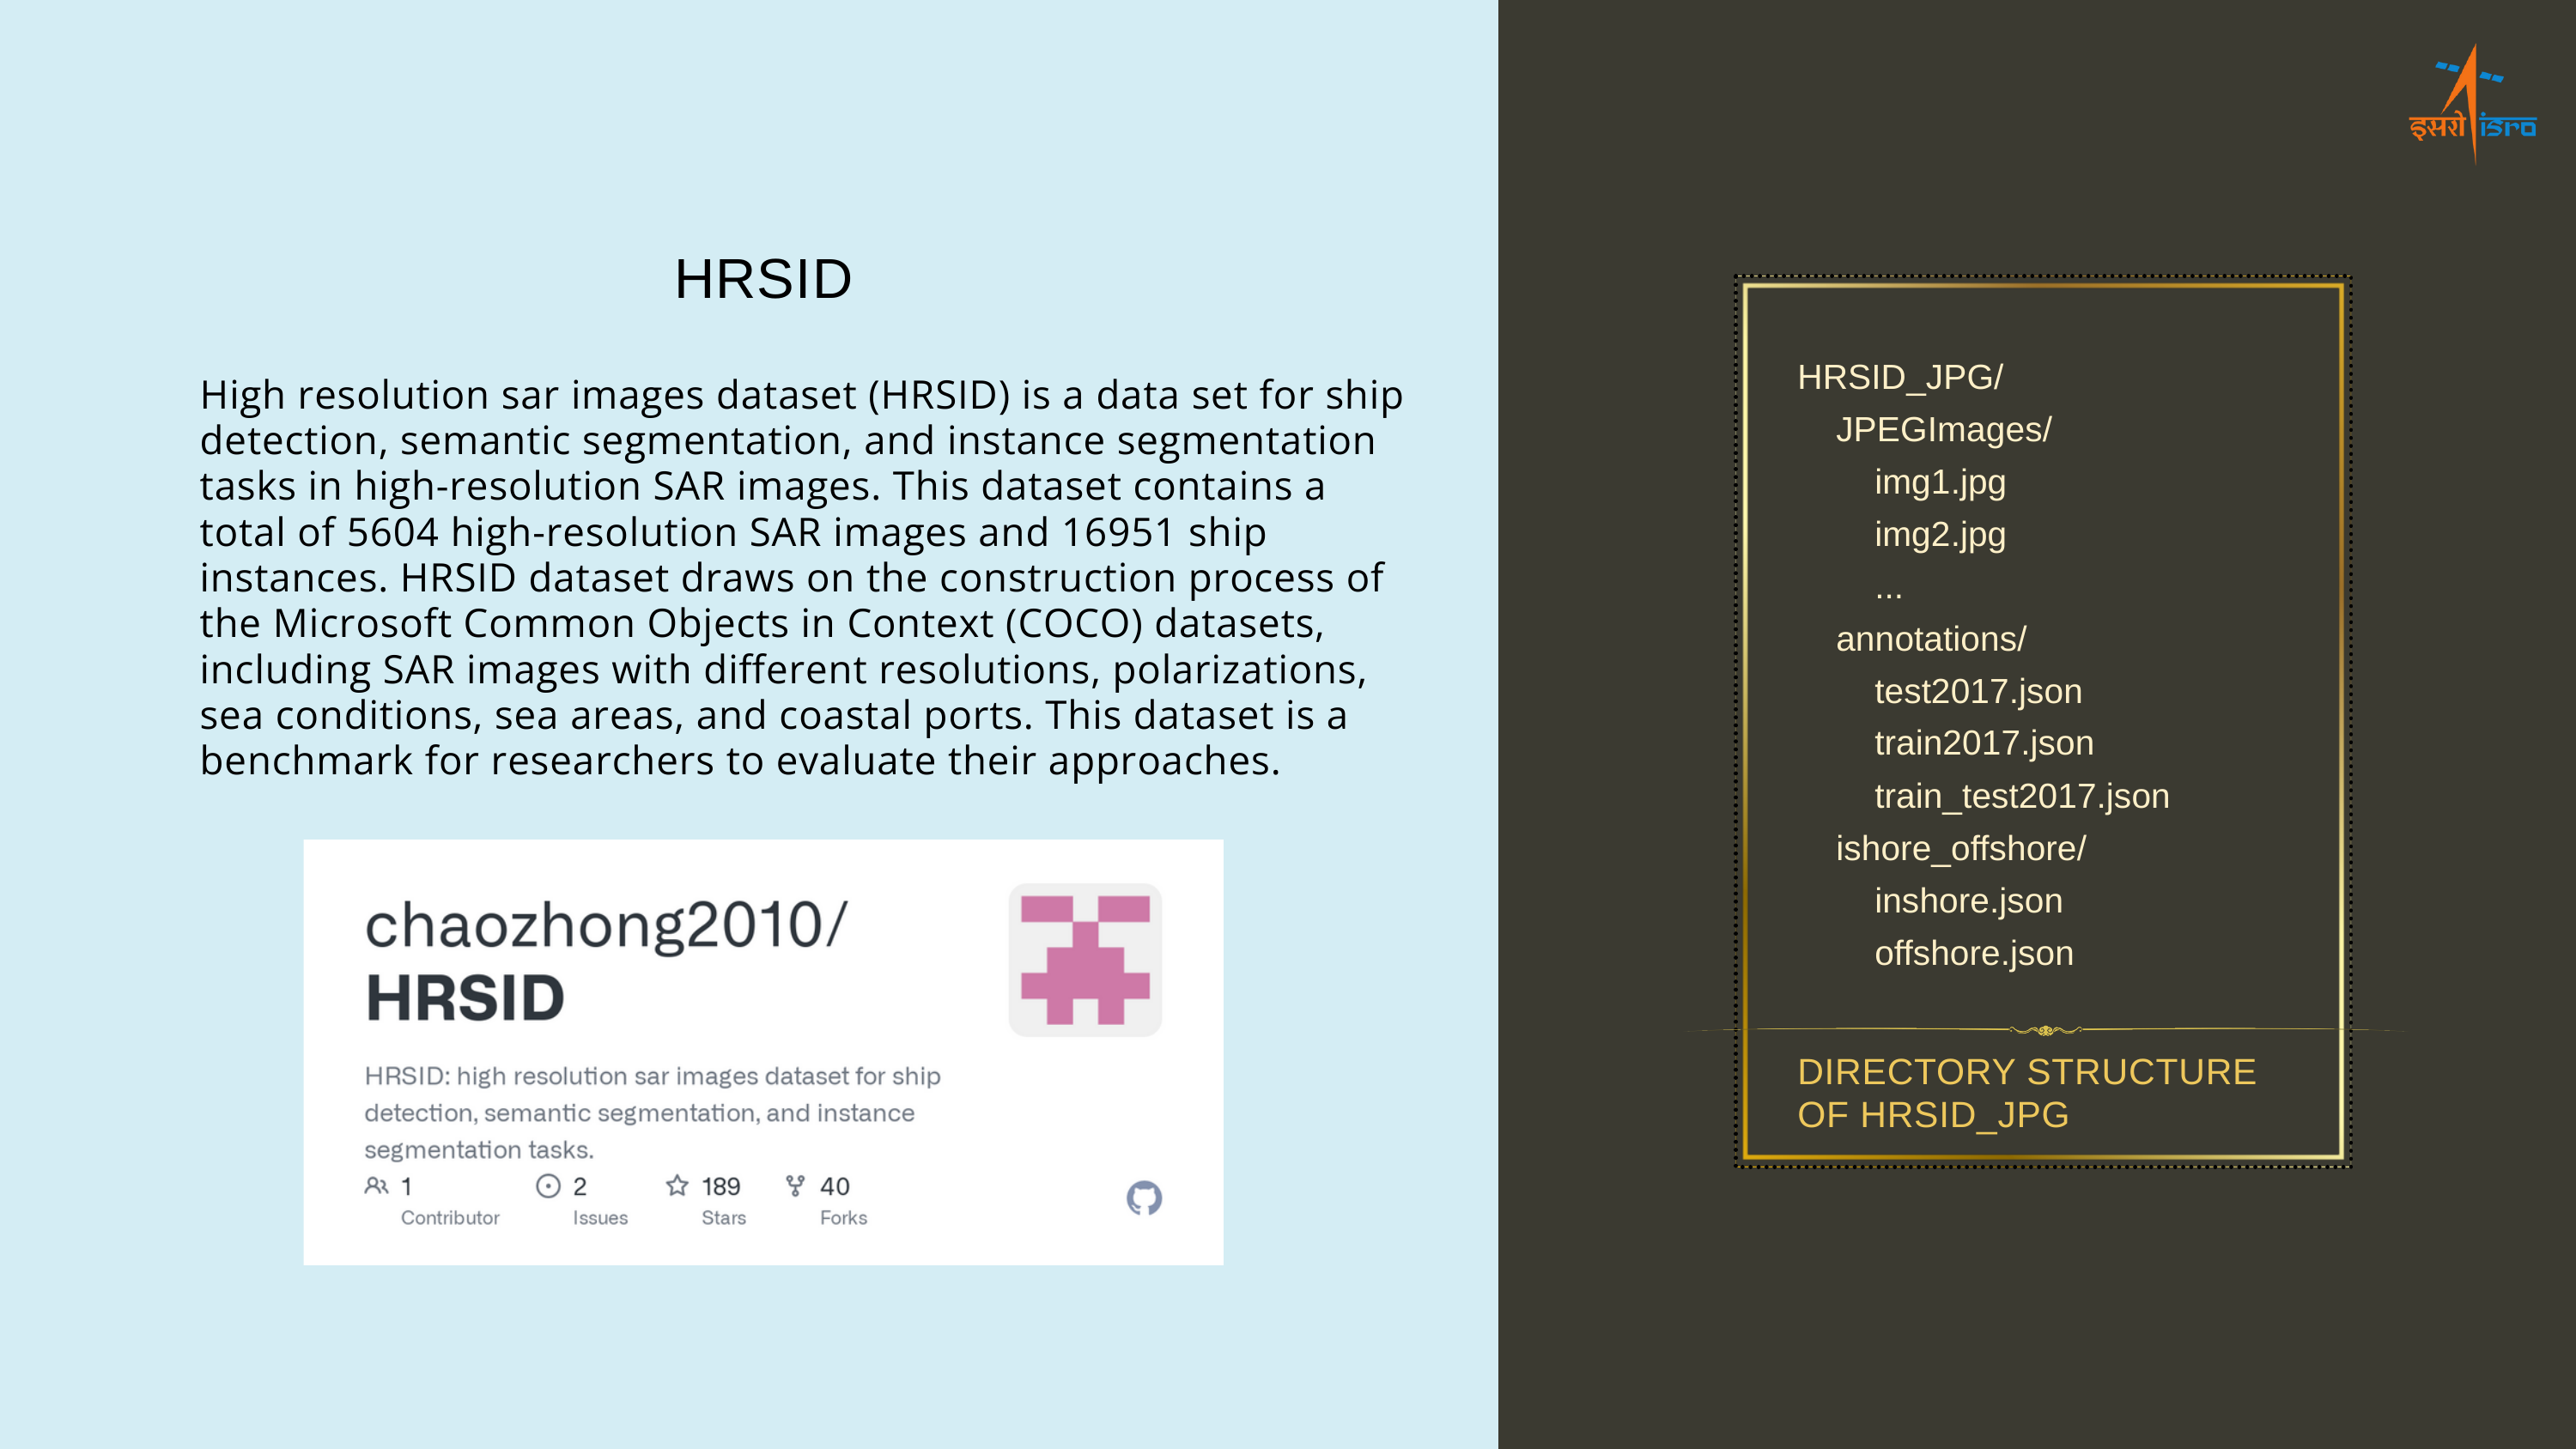

HRSID

HRSID_JPG/
    JPEGImages/
        img1.jpg
        img2.jpg
        ...
    annotations/
        test2017.json
        train2017.json
        train_test2017.json
    ishore_offshore/
        inshore.json
        offshore.json
High resolution sar images dataset (HRSID) is a data set for ship detection, semantic segmentation, and instance segmentation tasks in high-resolution SAR images. This dataset contains a total of 5604 high-resolution SAR images and 16951 ship instances. HRSID dataset draws on the construction process of the Microsoft Common Objects in Context (COCO) datasets, including SAR images with different resolutions, polarizations, sea conditions, sea areas, and coastal ports. This dataset is a benchmark for researchers to evaluate their approaches.

DIRECTORY STRUCTURE OF HRSID_JPG